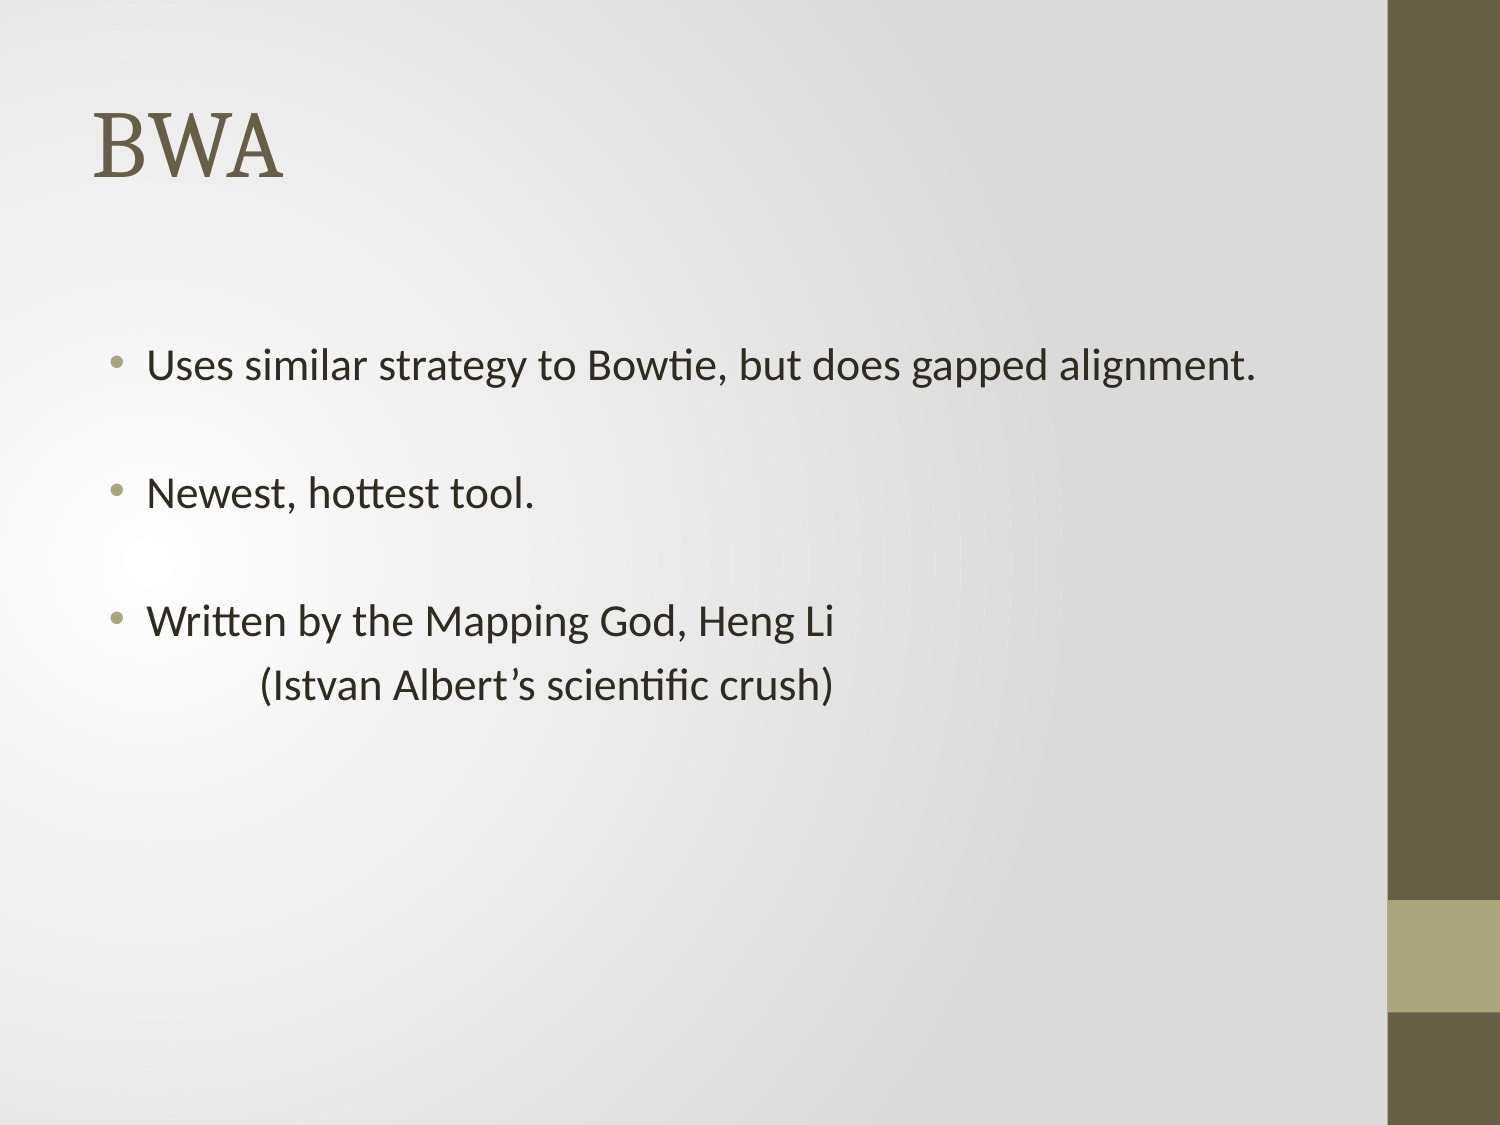

# BWA

Uses similar strategy to Bowtie, but does gapped alignment.

Newest, hottest tool.

Written by the Mapping God, Heng Li
	(Istvan Albert’s scientific crush)